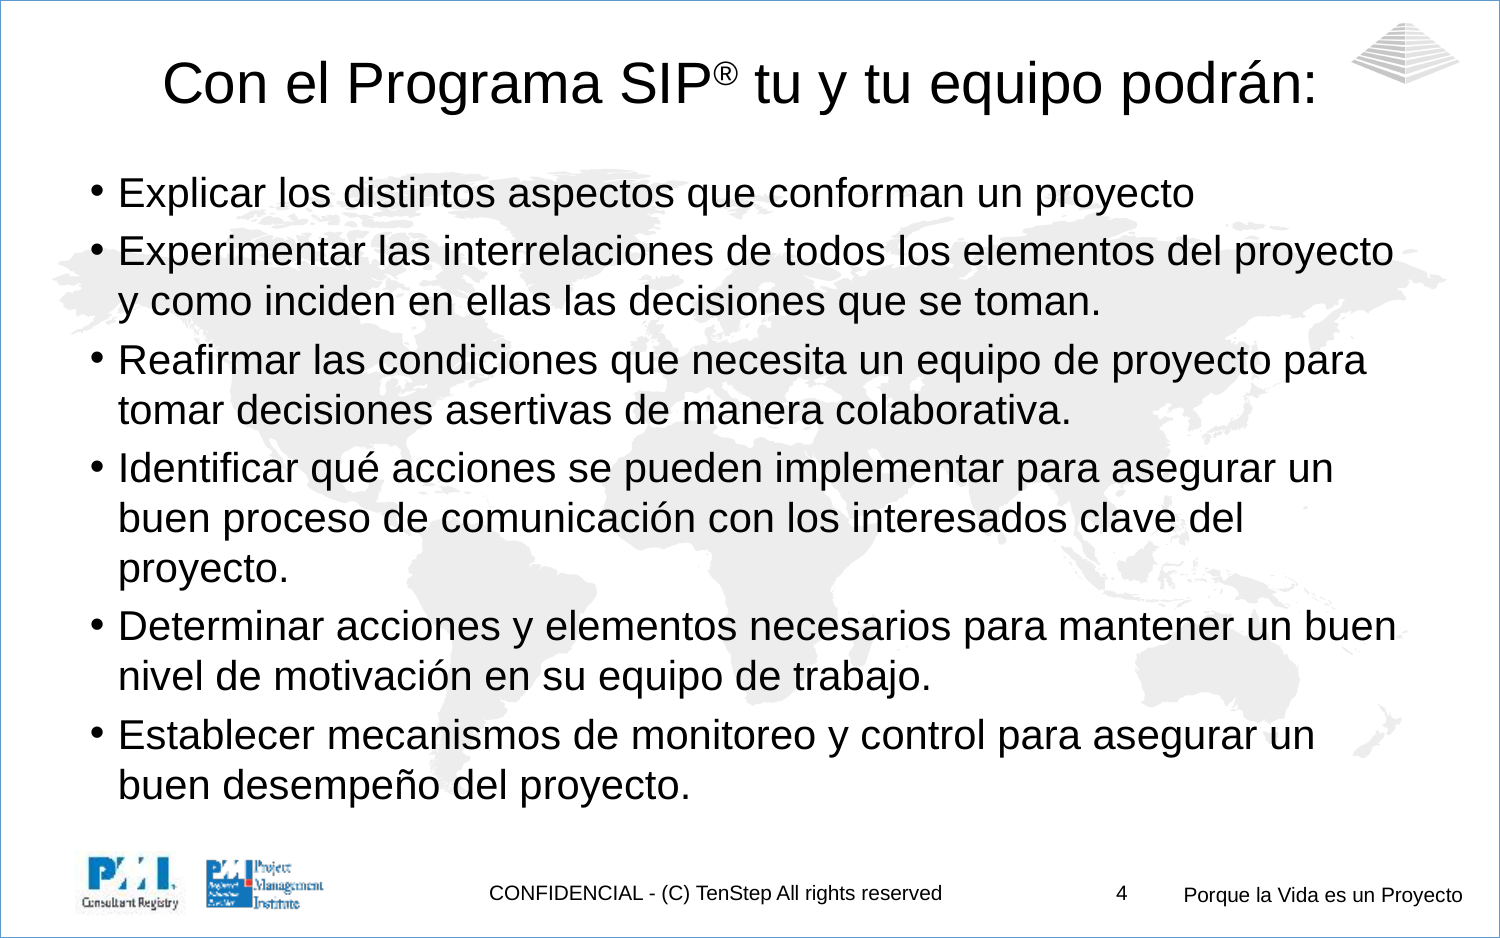

# Con el Programa SIP® tu y tu equipo podrán:
Explicar los distintos aspectos que conforman un proyecto
Experimentar las interrelaciones de todos los elementos del proyecto y como inciden en ellas las decisiones que se toman.
Reafirmar las condiciones que necesita un equipo de proyecto para tomar decisiones asertivas de manera colaborativa.
Identificar qué acciones se pueden implementar para asegurar un buen proceso de comunicación con los interesados clave del proyecto.
Determinar acciones y elementos necesarios para mantener un buen nivel de motivación en su equipo de trabajo.
Establecer mecanismos de monitoreo y control para asegurar un buen desempeño del proyecto.
CONFIDENCIAL - (C) TenStep All rights reserved
4